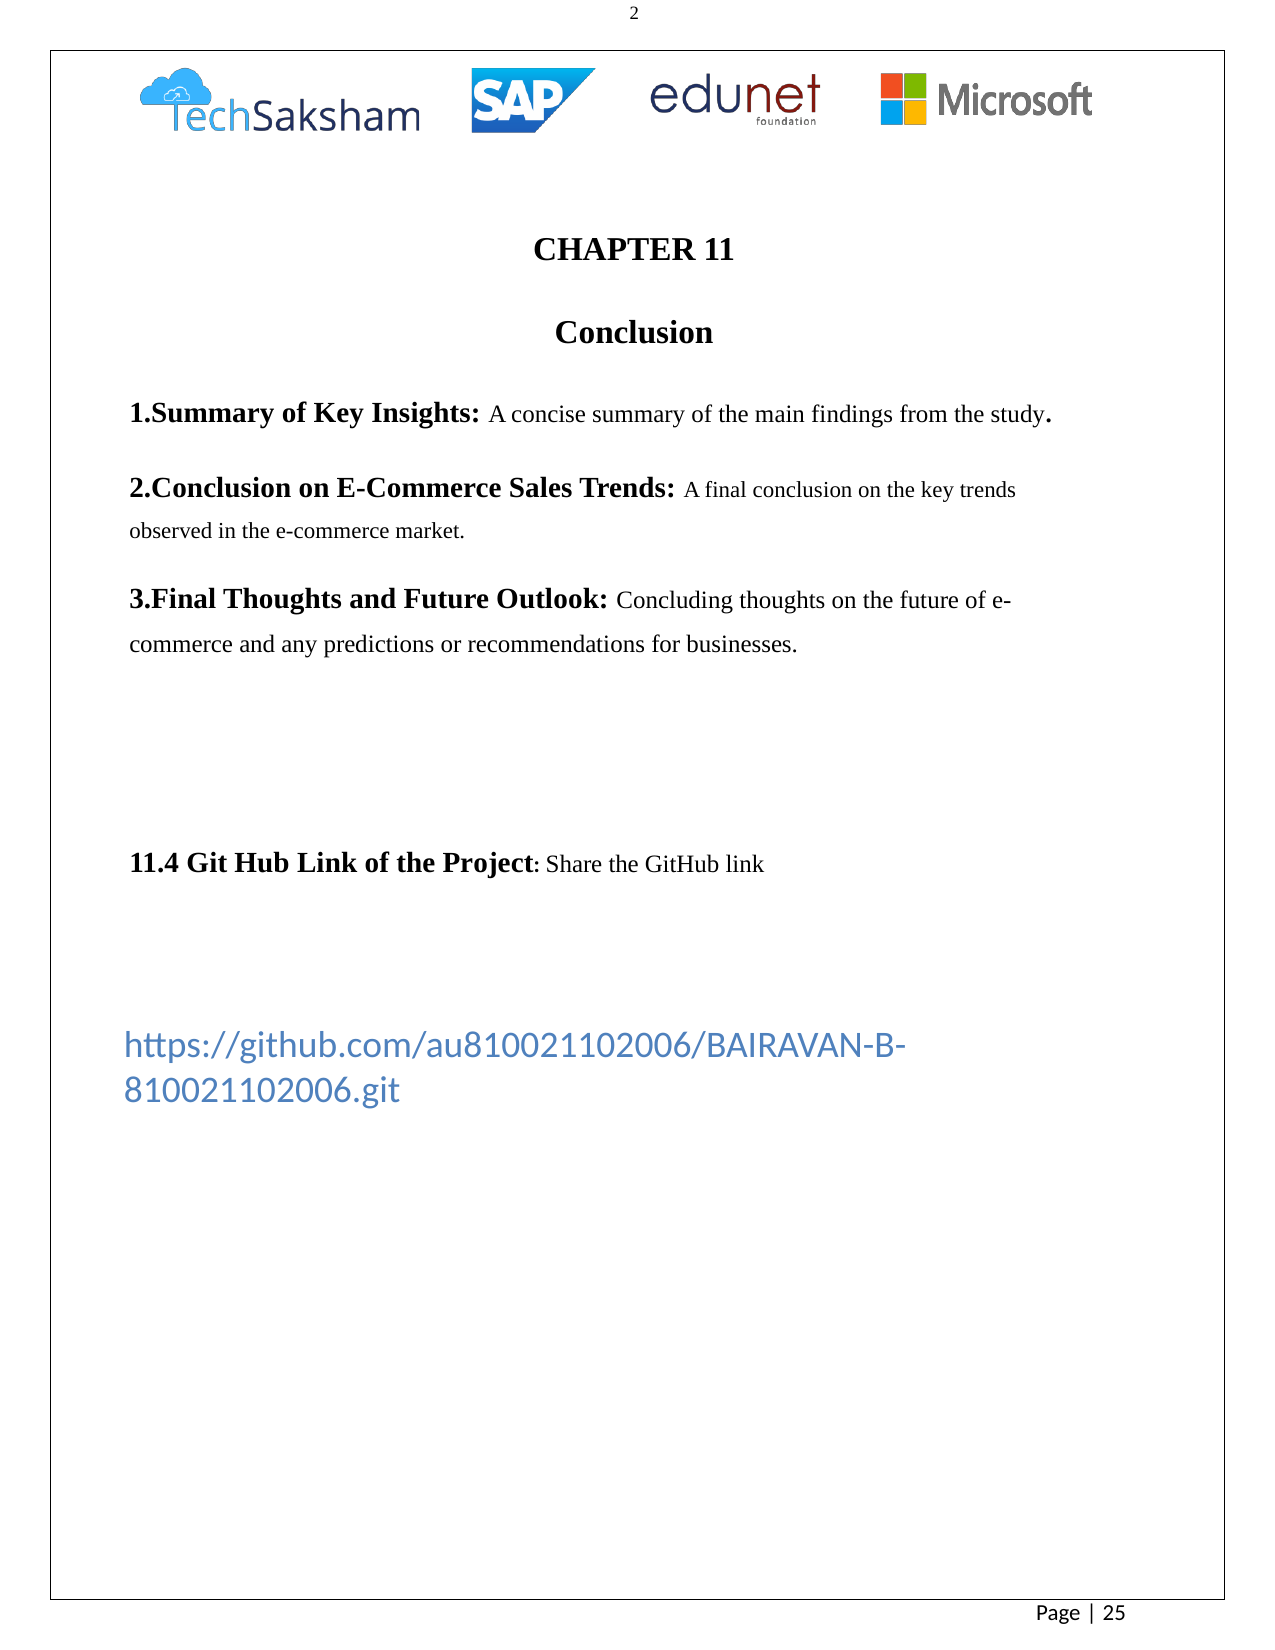

2

CHAPTER 11

Conclusion

Summary of Key Insights: A concise summary of the main findings from the study.
Conclusion on E-Commerce Sales Trends: A final conclusion on the key trends observed in the e-commerce market.

Final Thoughts and Future Outlook: Concluding thoughts on the future of e- commerce and any predictions or recommendations for businesses.
11.4 Git Hub Link of the Project: Share the GitHub link
https://github.com/au810021102006/BAIRAVAN-B-810021102006.git
Page | 25